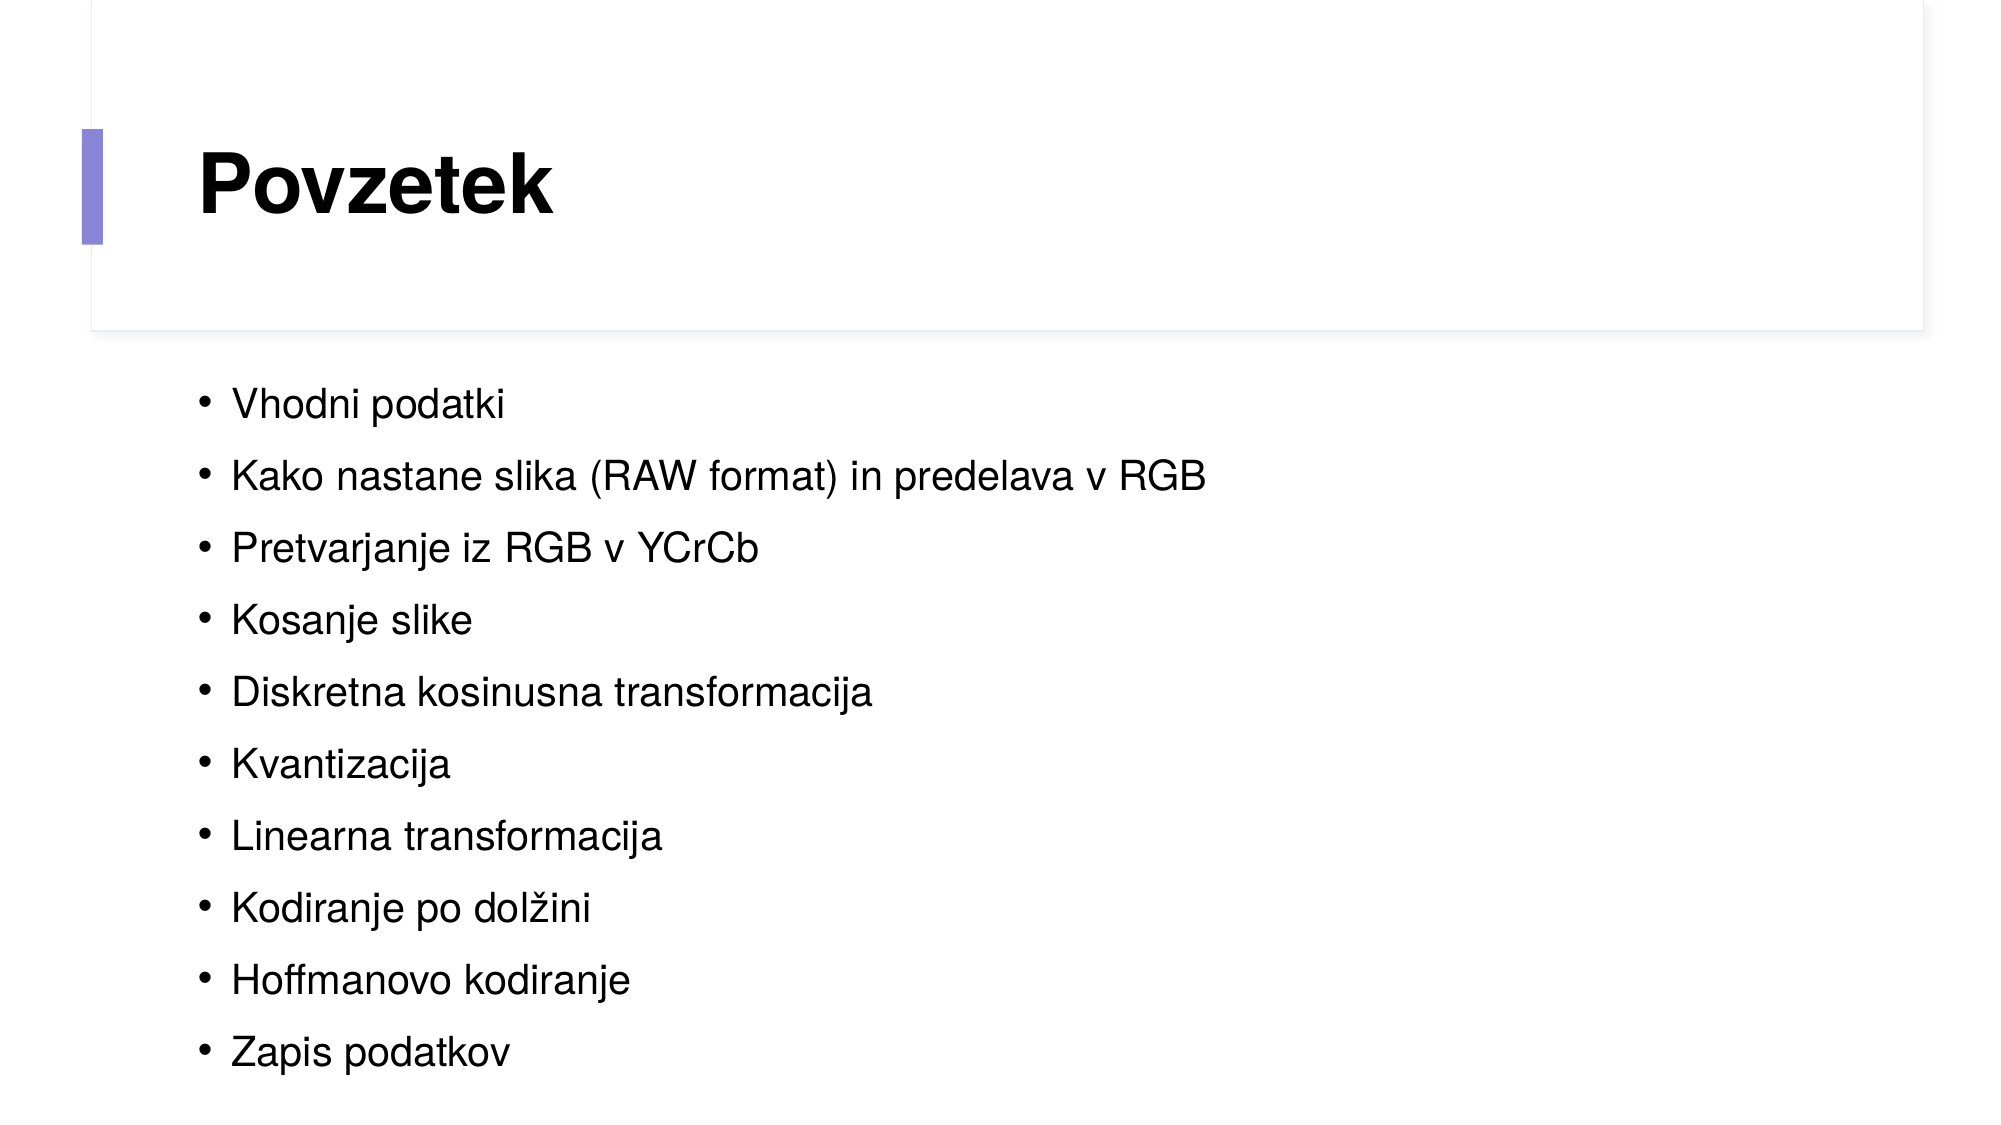

# Povzetek
Vhodni podatki
Kako nastane slika (RAW format) in predelava v RGB
Pretvarjanje iz RGB v YCrCb
Kosanje slike
Diskretna kosinusna transformacija
Kvantizacija
Linearna transformacija
Kodiranje po dolžini
Hoffmanovo kodiranje
Zapis podatkov